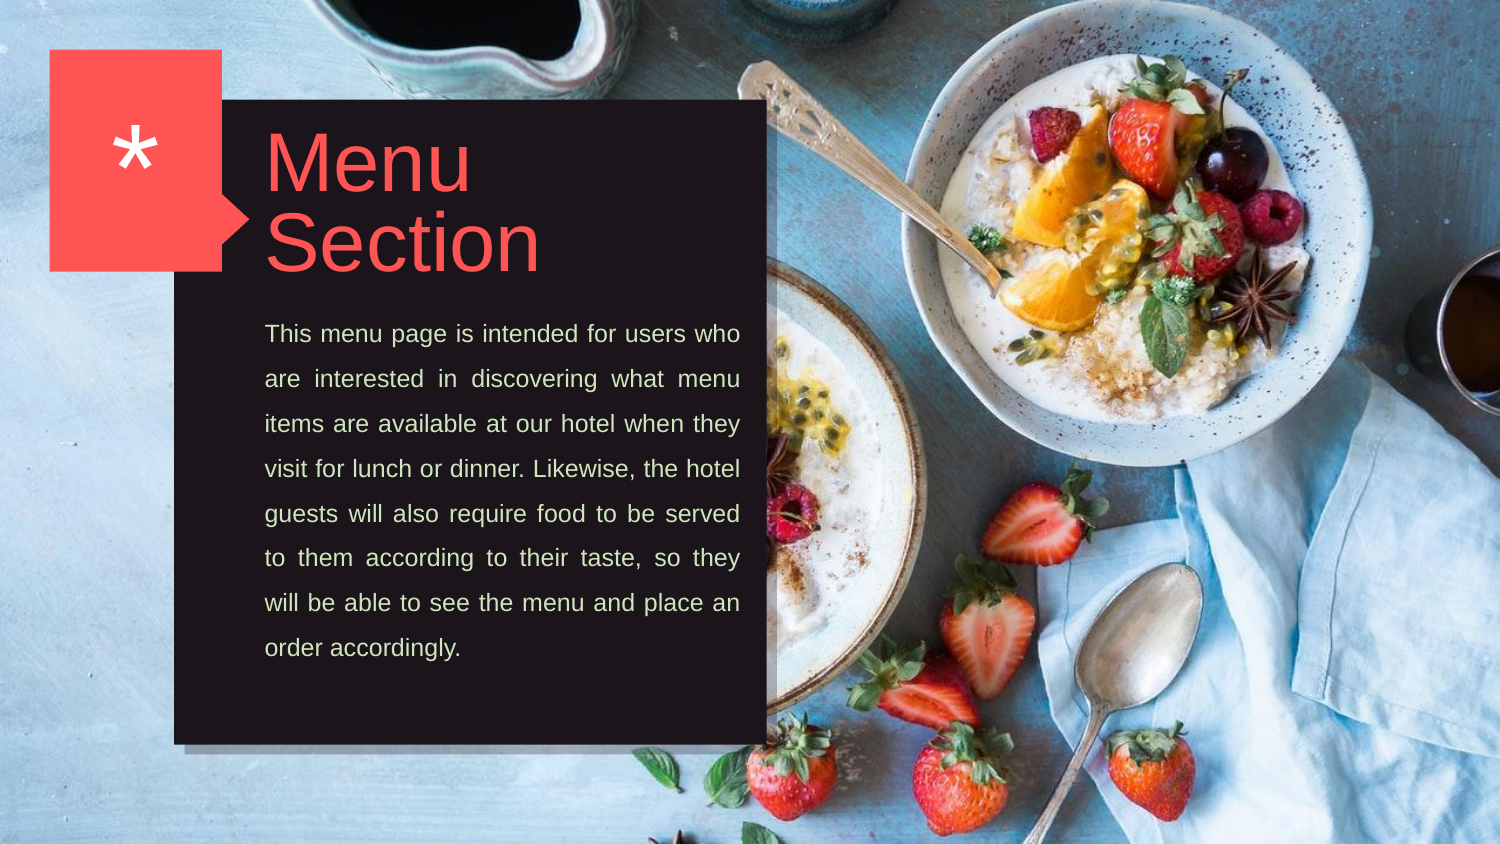

*
# Menu Section
This menu page is intended for users who are interested in discovering what menu items are available at our hotel when they visit for lunch or dinner. Likewise, the hotel guests will also require food to be served to them according to their taste, so they will be able to see the menu and place an order accordingly.